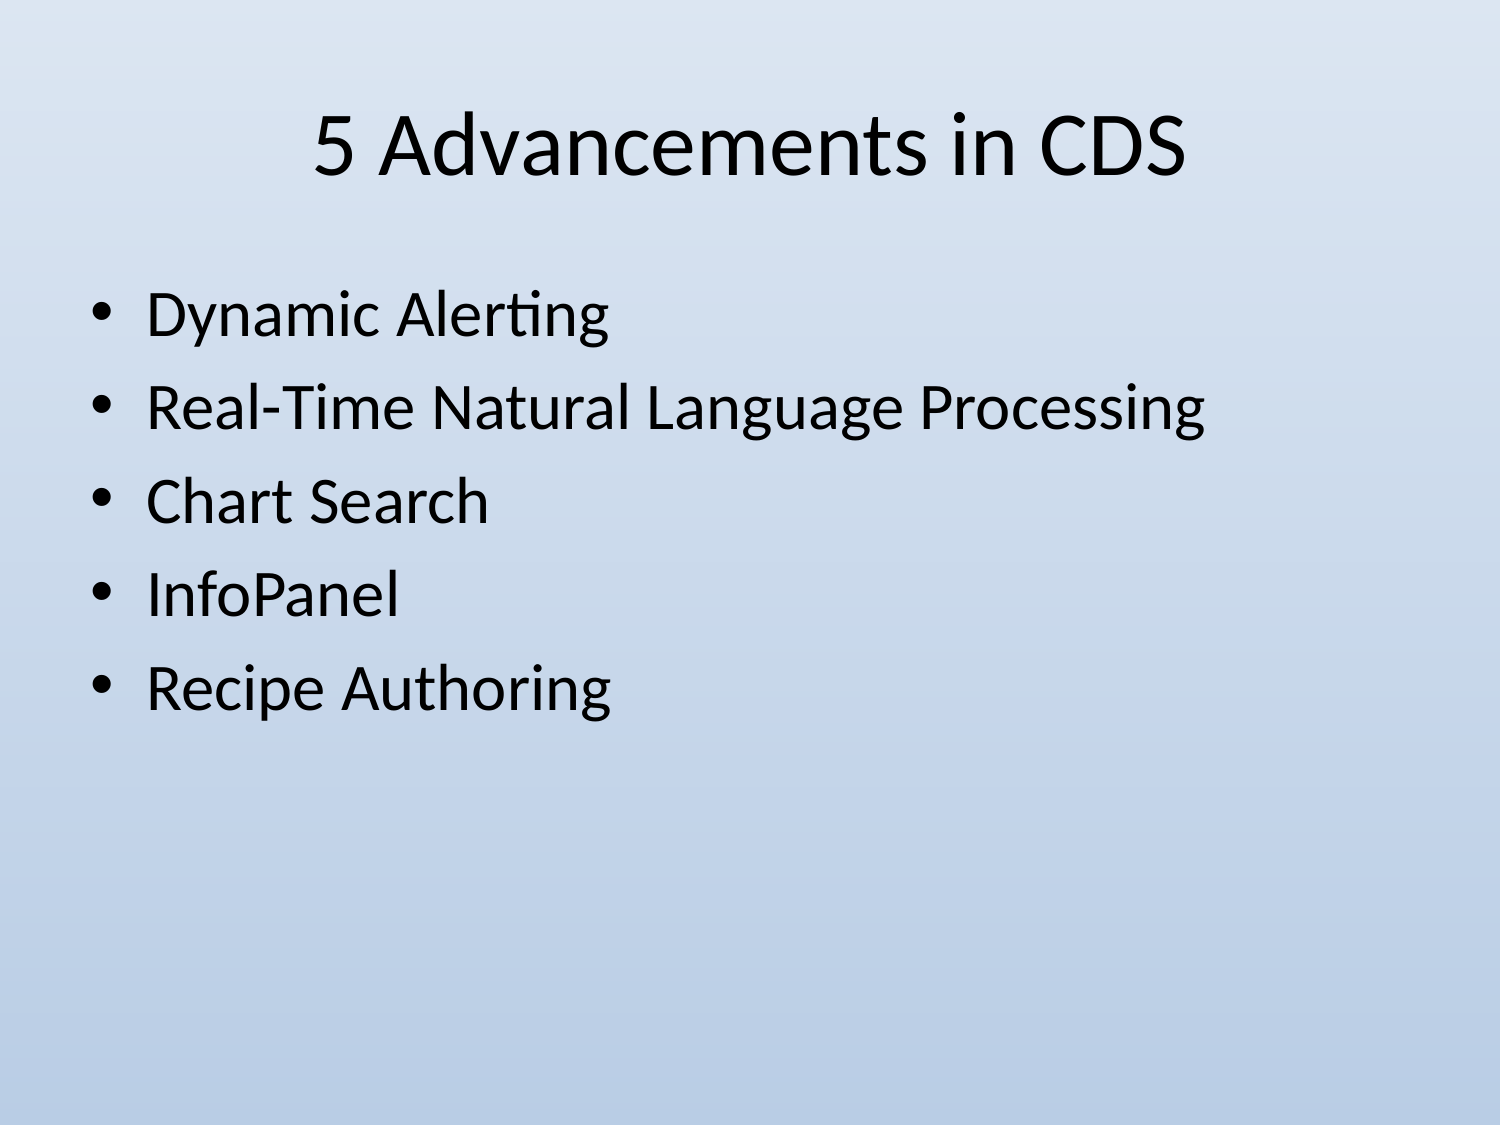

# 5 Advancements in CDS
Dynamic Alerting
Real-Time Natural Language Processing
Chart Search
InfoPanel
Recipe Authoring